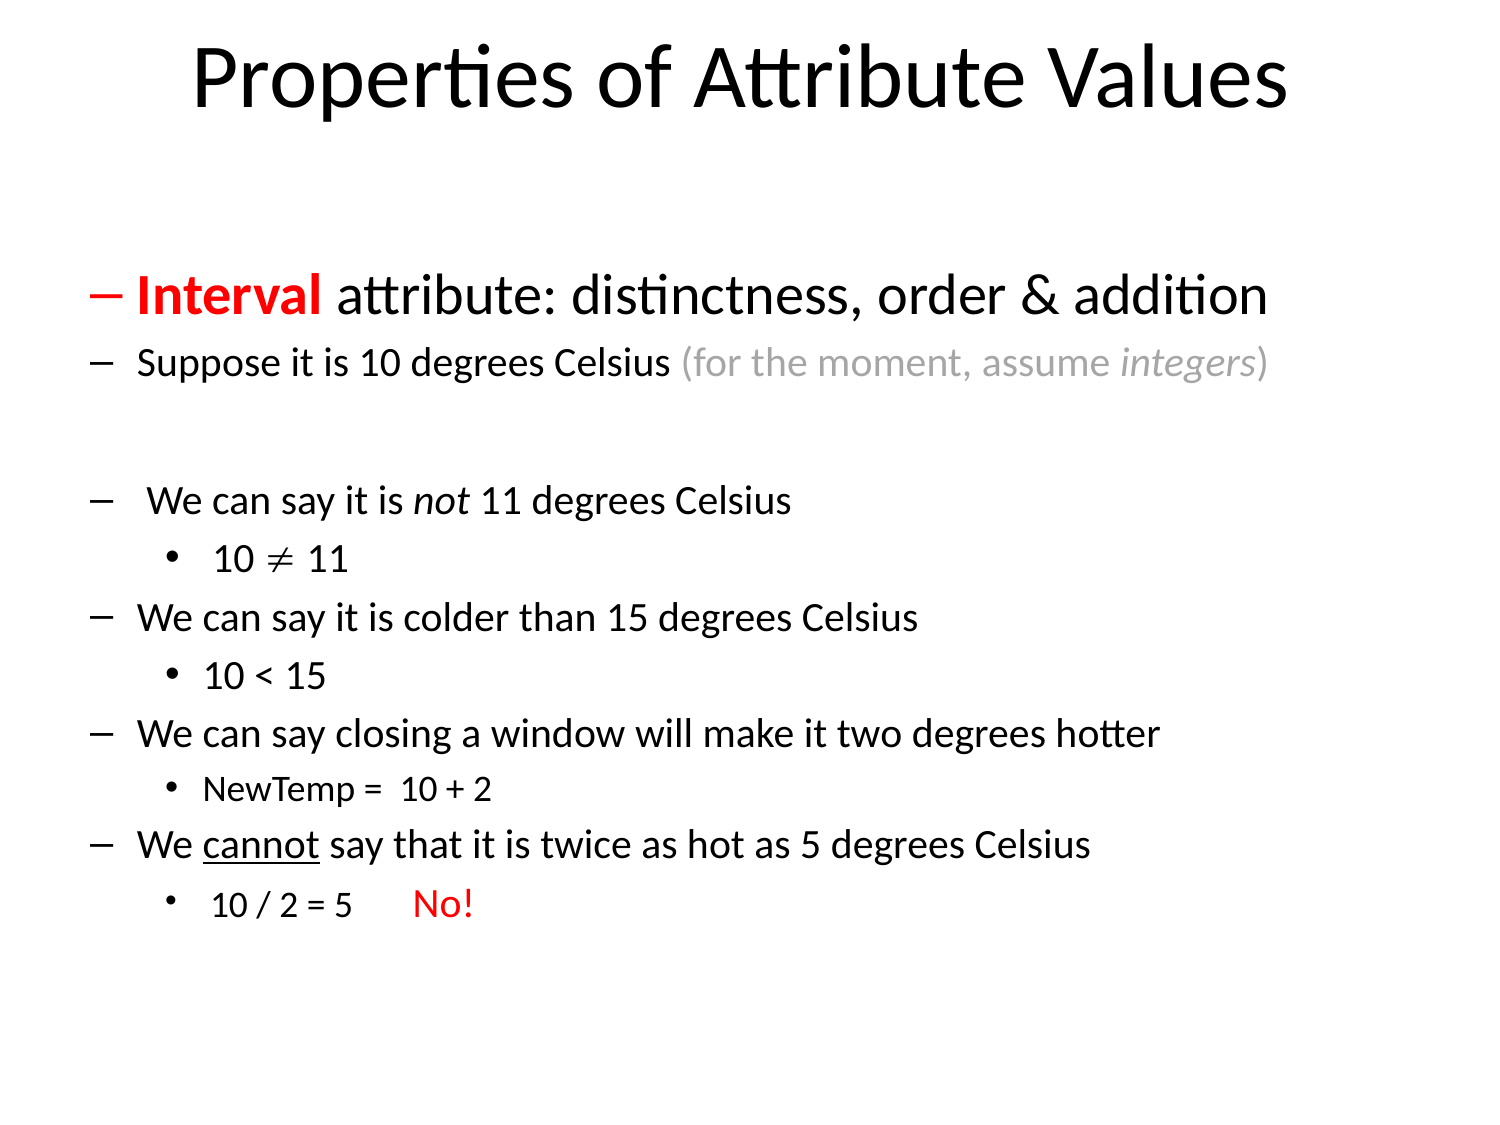

# Properties of Attribute Values

Interval attribute: distinctness, order & addition
Suppose it is 10 degrees Celsius (for the moment, assume integers)

 We can say it is not 11 degrees Celsius
 10 ≠ 11
We can say it is colder than 15 degrees Celsius
10 < 15
We can say closing a window will make it two degrees hotter
NewTemp =  10 + 2
We cannot say that it is twice as hot as 5 degrees Celsius
 10 / 2 = 5       No!